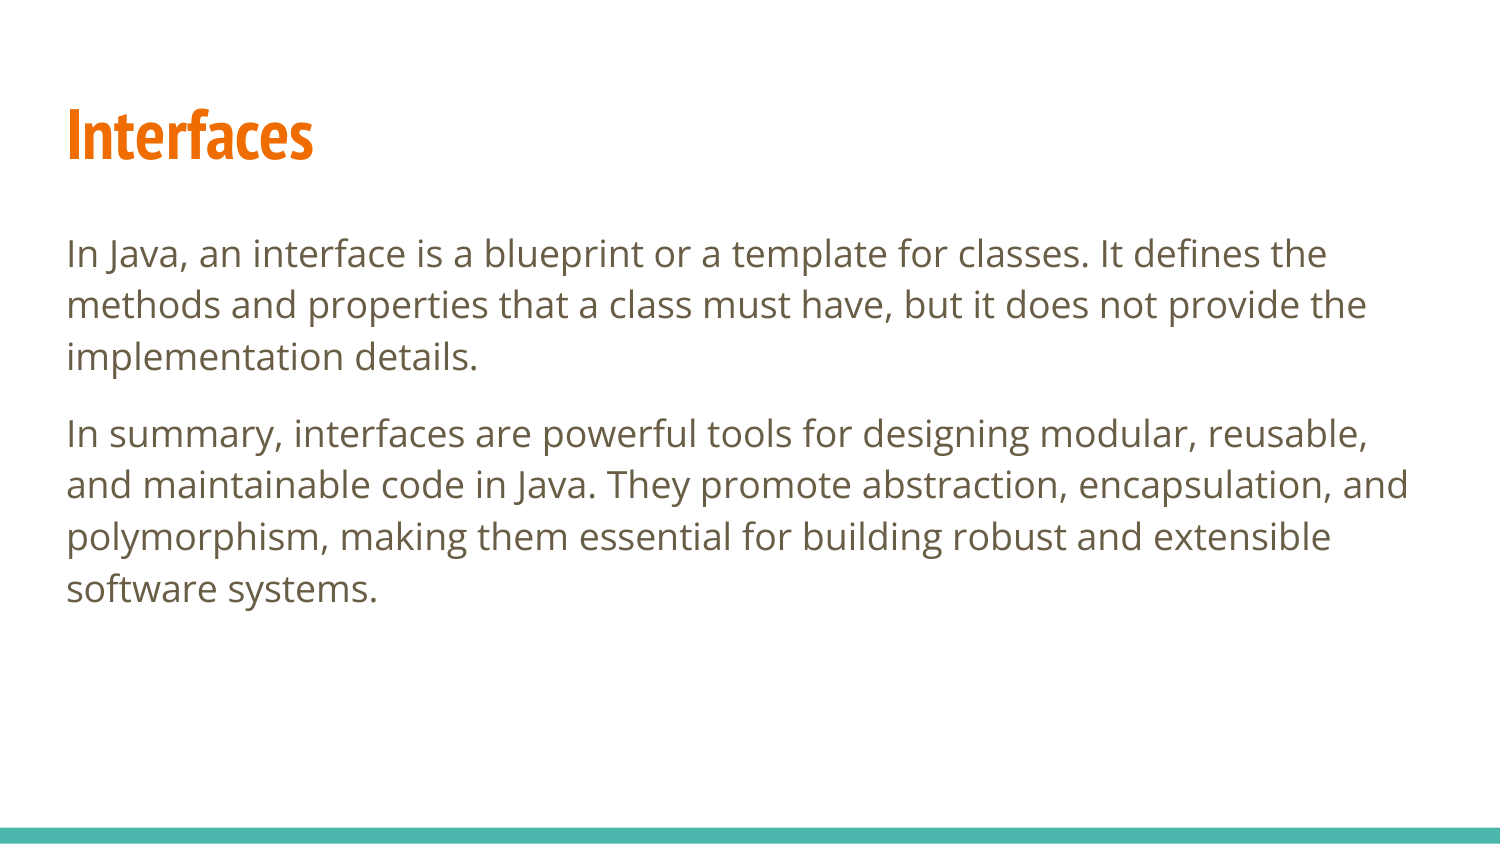

# Interfaces
In Java, an interface is a blueprint or a template for classes. It defines the methods and properties that a class must have, but it does not provide the implementation details.
In summary, interfaces are powerful tools for designing modular, reusable, and maintainable code in Java. They promote abstraction, encapsulation, and polymorphism, making them essential for building robust and extensible software systems.